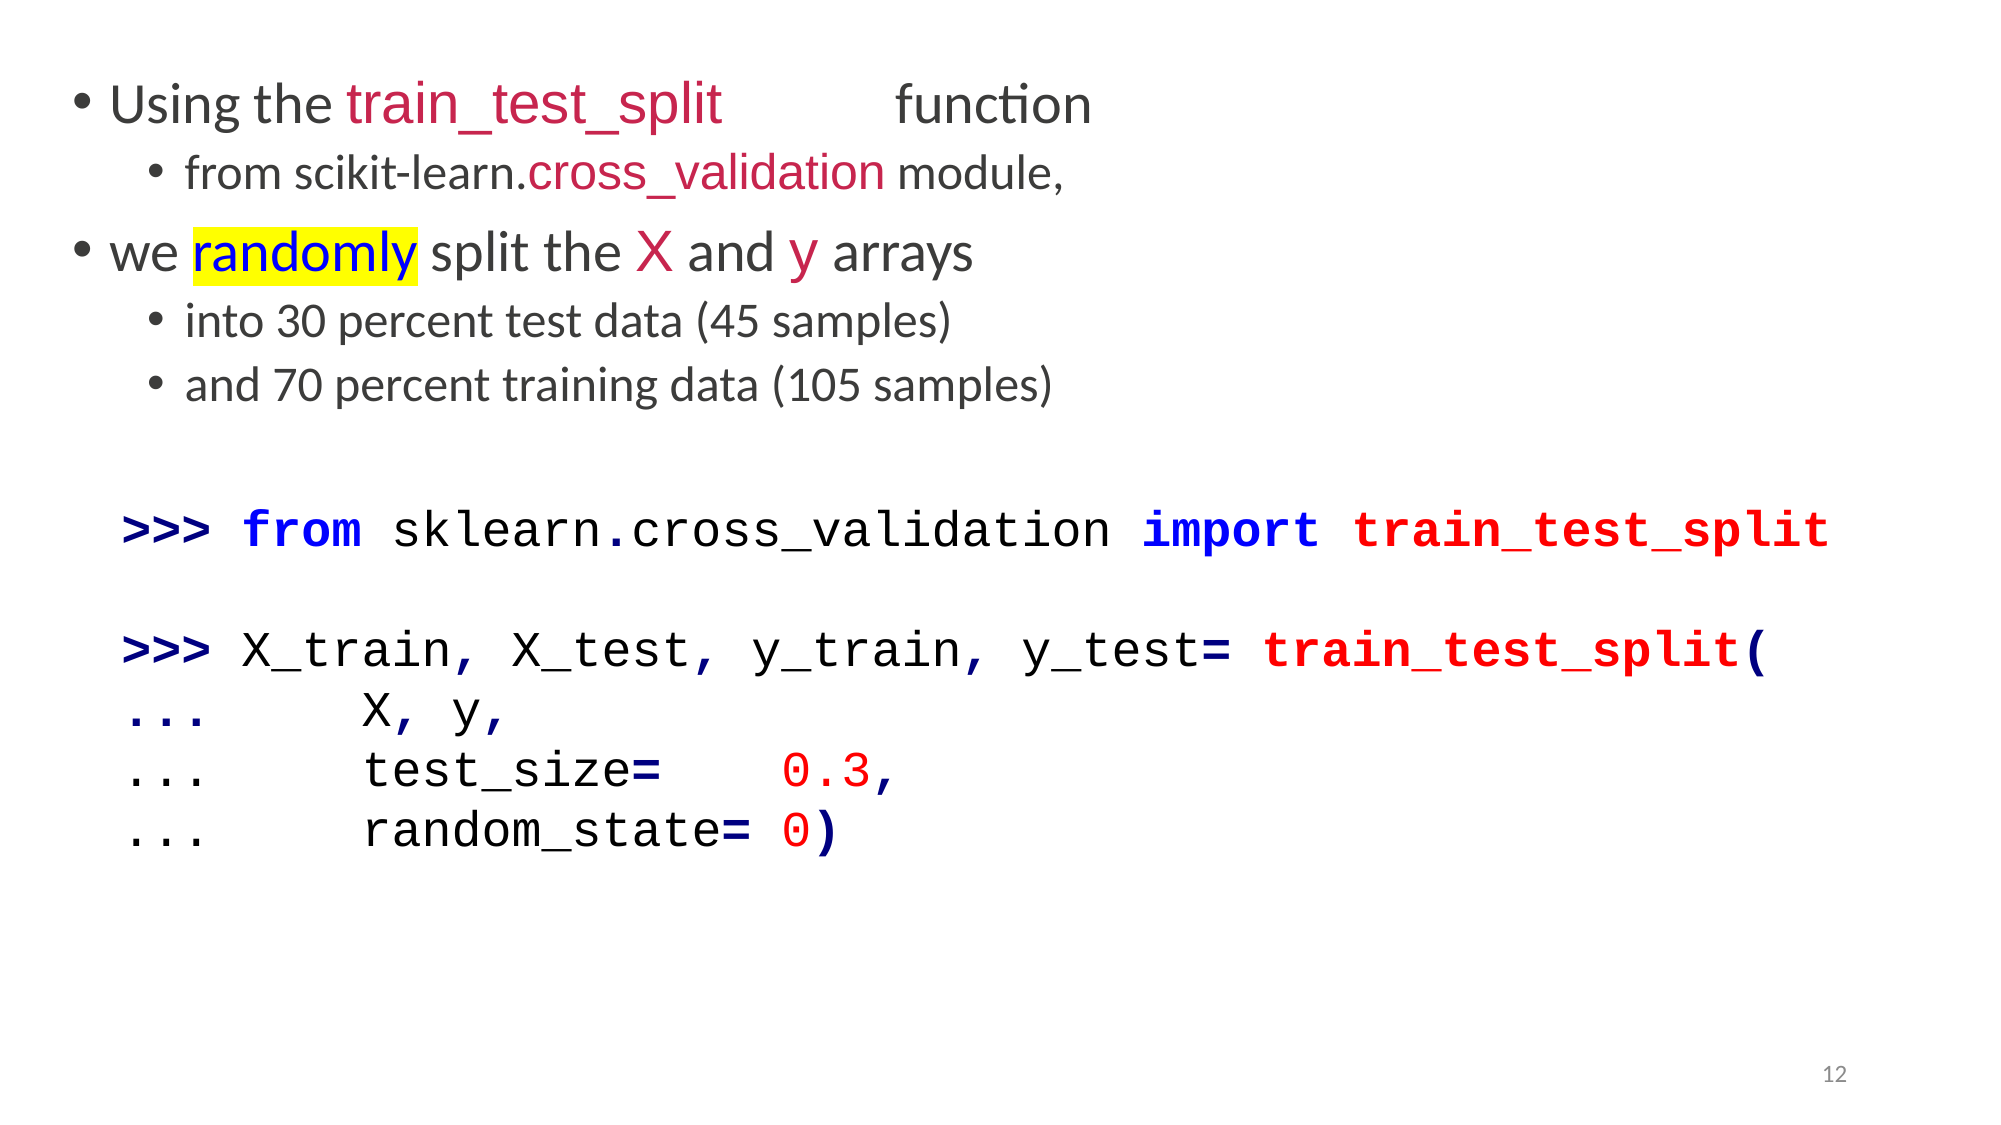

Using the train_test_split             function
from scikit-learn.cross_validation module,
we randomly split the X and y arrays
into 30 percent test data (45 samples)
and 70 percent training data (105 samples)

>>> from sklearn.cross_validation import train_test_split

>>> X_train, X_test, y_train, y_test= train_test_split(
...     X, y,
...     test_size=    0.3,
...     random_state= 0)
12